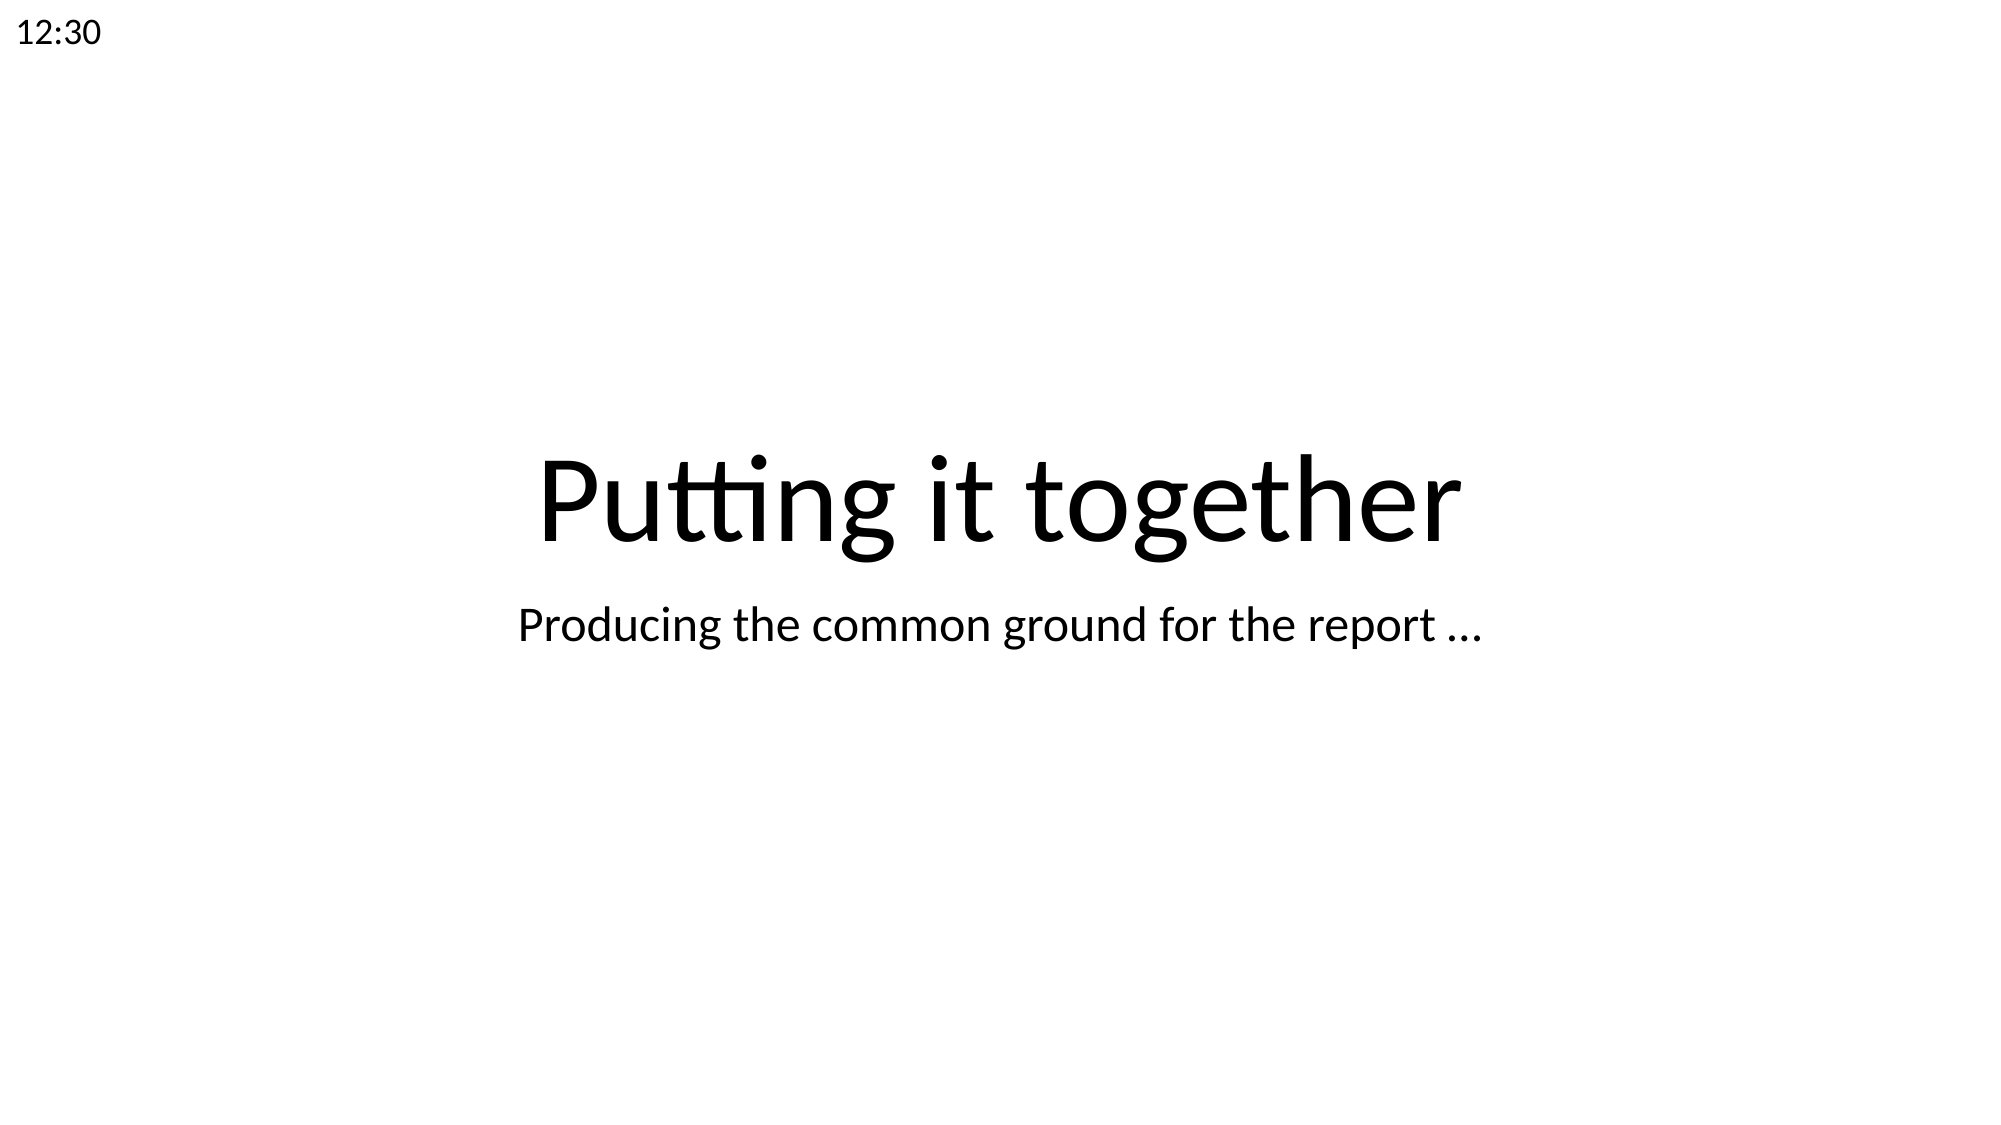

12:30
# Putting it together
Producing the common ground for the report …